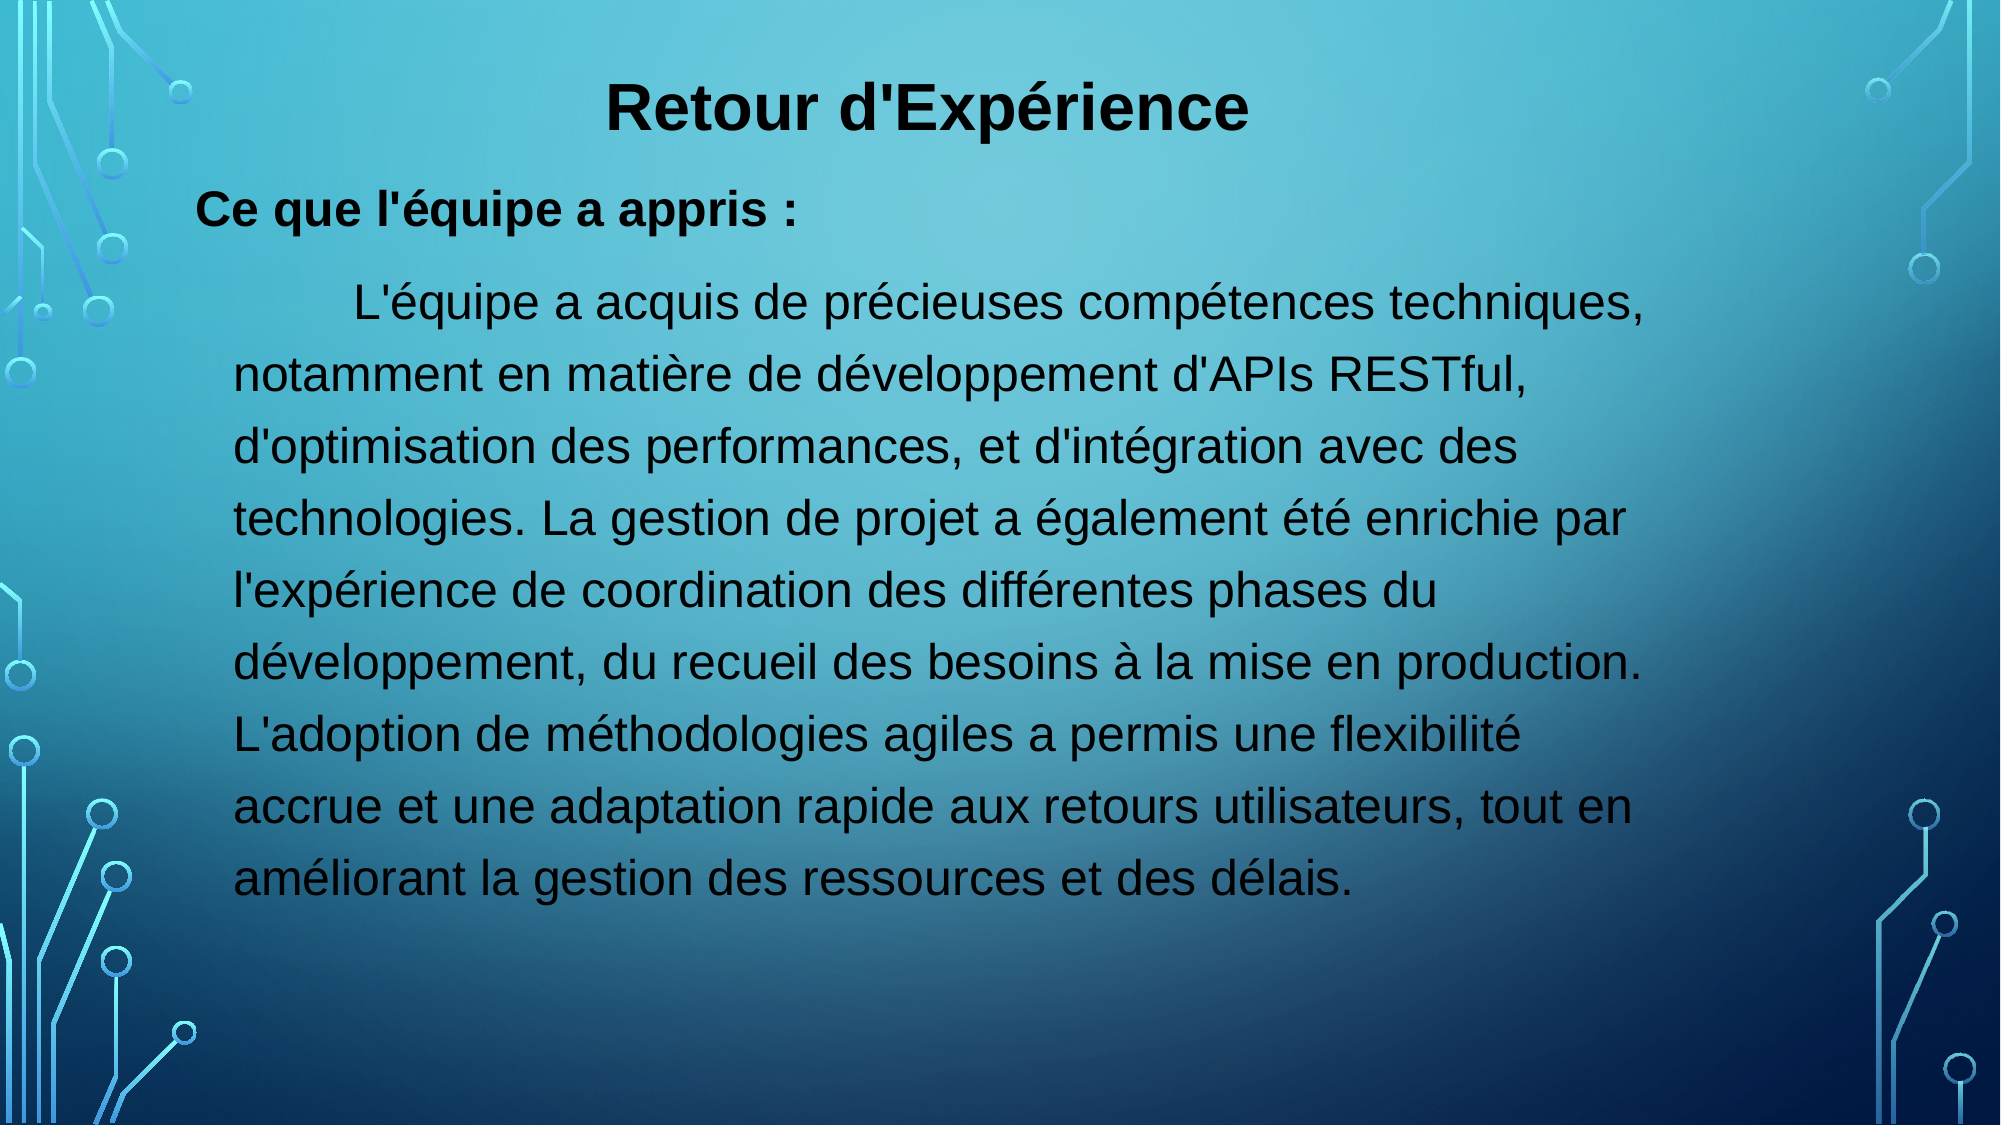

Retour d'Expérience
Ce que l'équipe a appris :
               L'équipe a acquis de précieuses compétences techniques, notamment en matière de développement d'APIs RESTful, d'optimisation des performances, et d'intégration avec des technologies. La gestion de projet a également été enrichie par l'expérience de coordination des différentes phases du développement, du recueil des besoins à la mise en production. L'adoption de méthodologies agiles a permis une flexibilité accrue et une adaptation rapide aux retours utilisateurs, tout en améliorant la gestion des ressources et des délais.